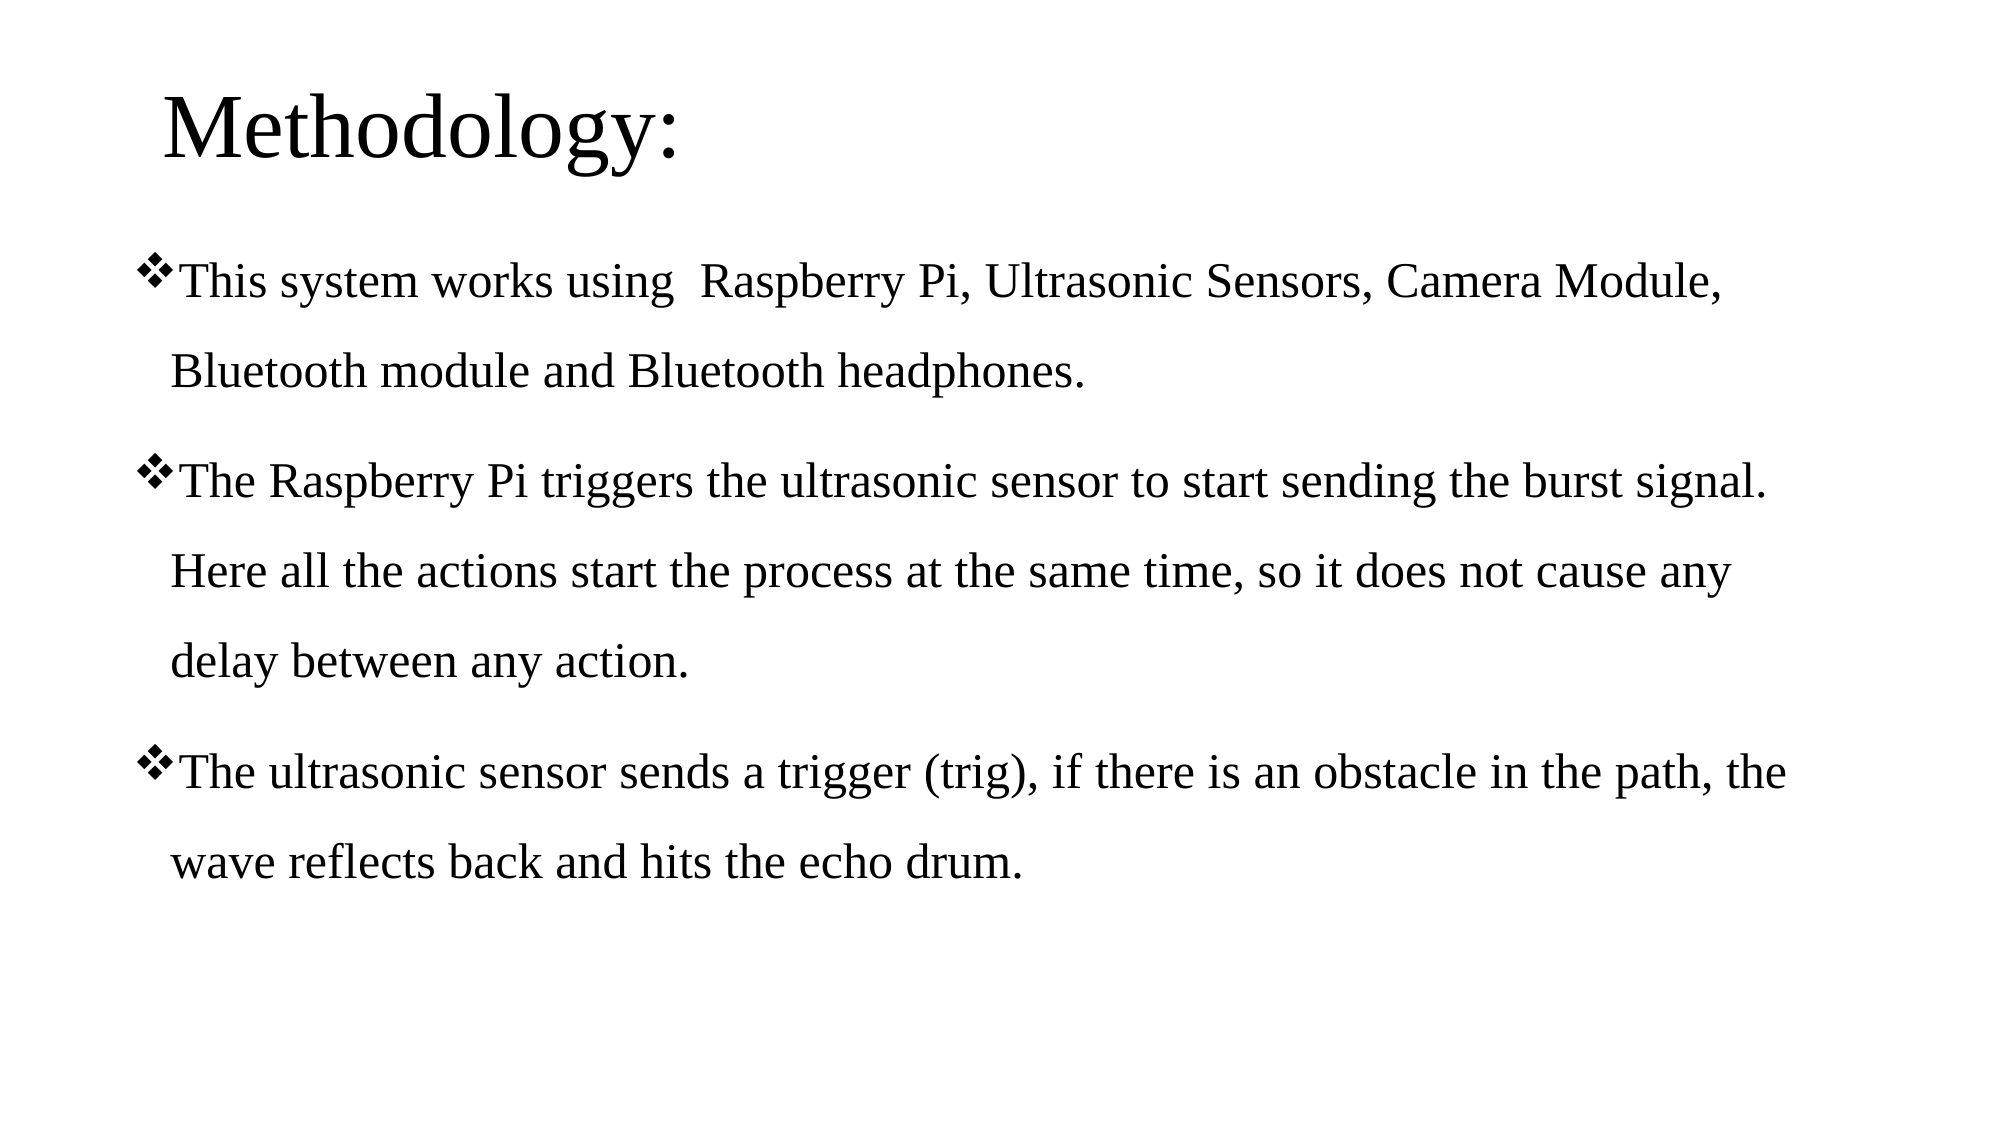

# Methodology:
This system works using  Raspberry Pi, Ultrasonic Sensors, Camera Module, Bluetooth module and Bluetooth headphones.
The Raspberry Pi triggers the ultrasonic sensor to start sending the burst signal. Here all the actions start the process at the same time, so it does not cause any delay between any action.
The ultrasonic sensor sends a trigger (trig), if there is an obstacle in the path, the wave reflects back and hits the echo drum.